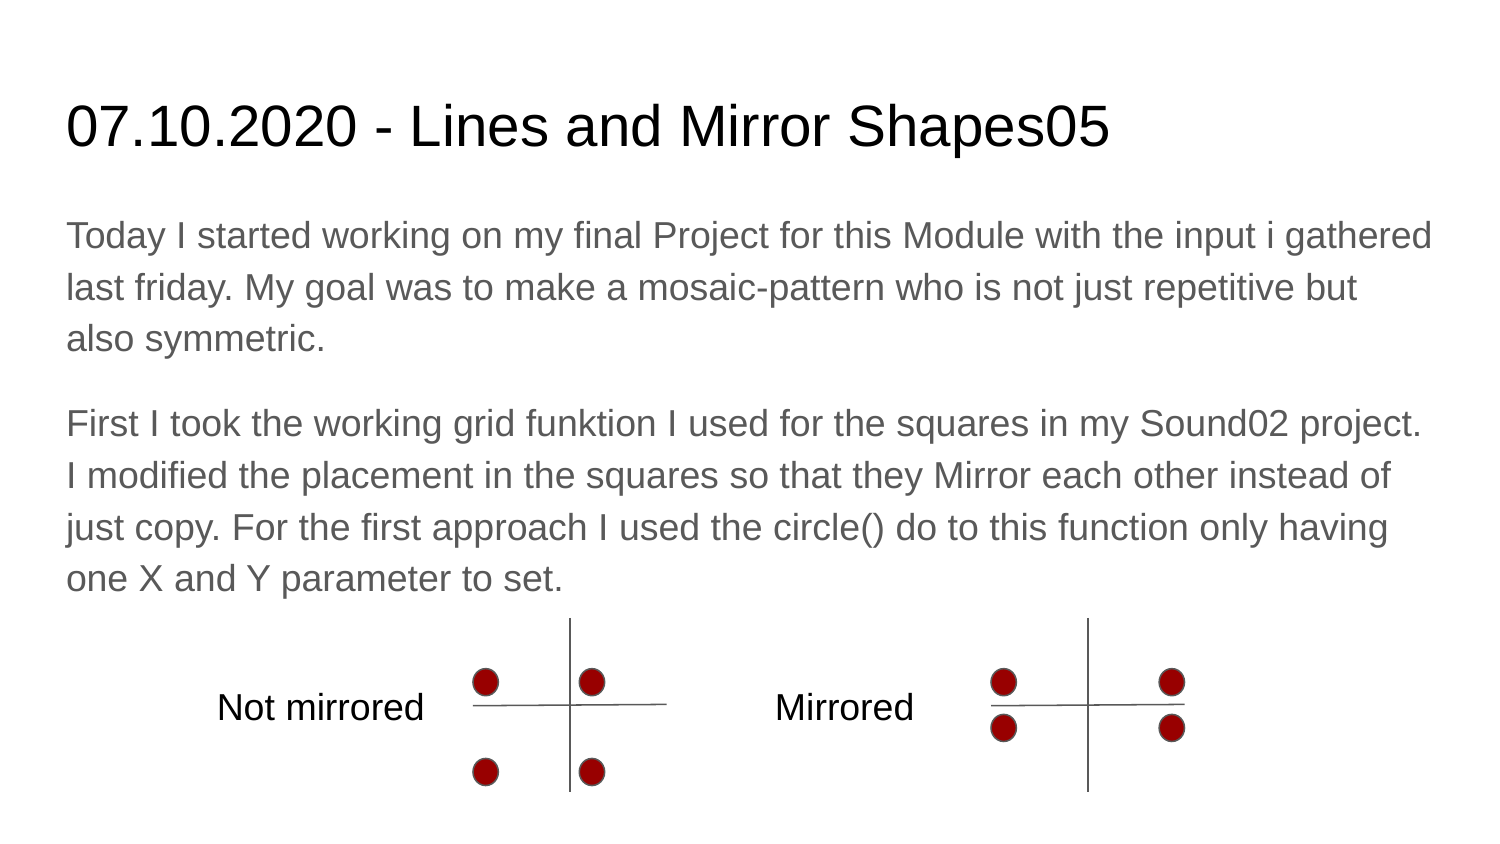

# 07.10.2020 - Lines and Mirror Shapes05
Today I started working on my final Project for this Module with the input i gathered last friday. My goal was to make a mosaic-pattern who is not just repetitive but also symmetric.
First I took the working grid funktion I used for the squares in my Sound02 project. I modified the placement in the squares so that they Mirror each other instead of just copy. For the first approach I used the circle() do to this function only having one X and Y parameter to set.
Not mirrored
Mirrored